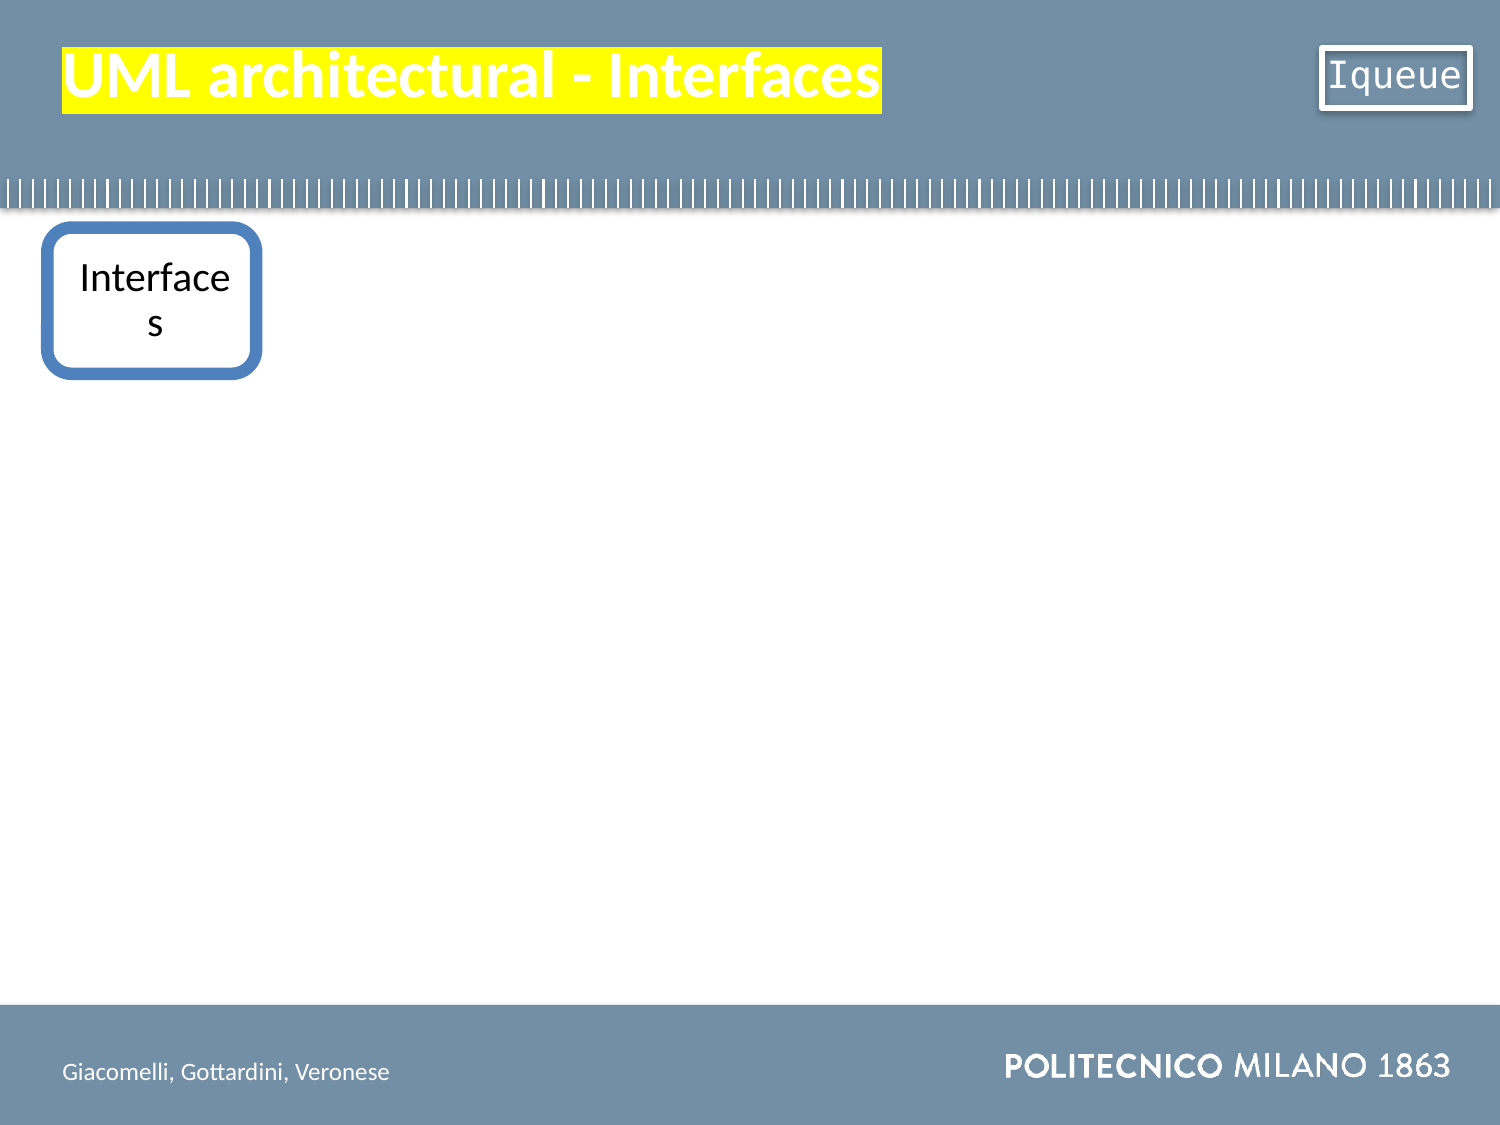

# UML architectural - Interfaces
𝙸𝚚𝚞𝚎𝚞𝚎

Interfaces
Giacomelli, Gottardini, Veronese